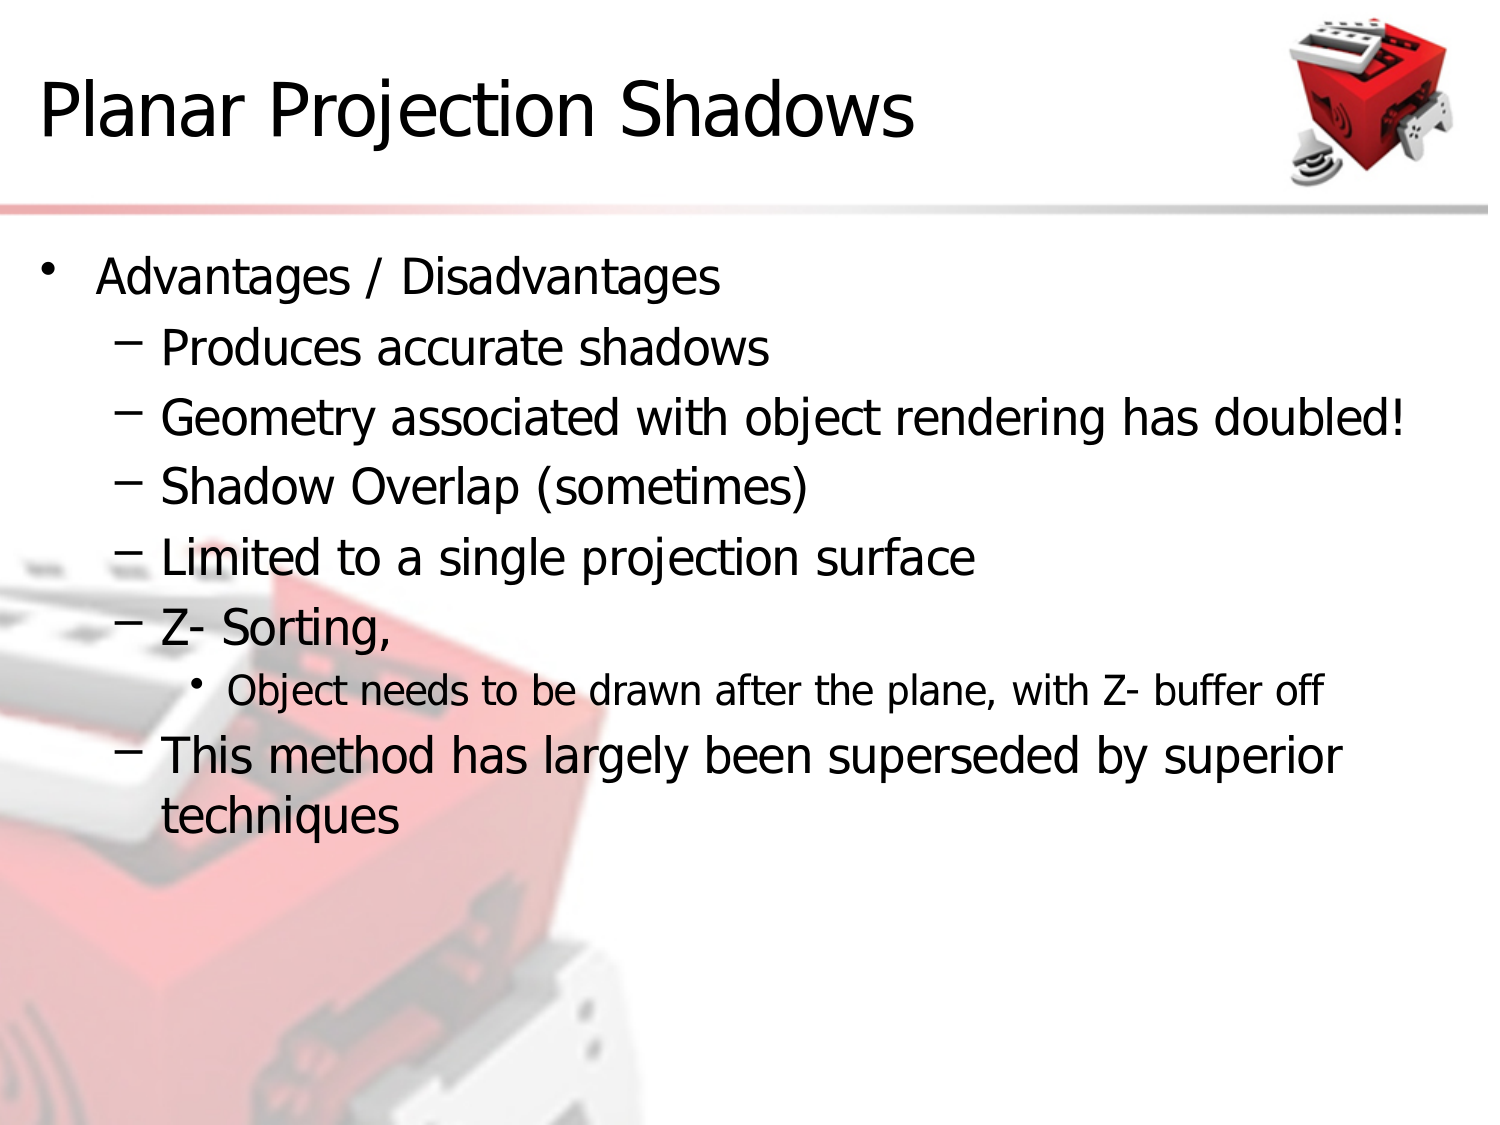

# Planar Projection Shadows
Advantages / Disadvantages
Produces accurate shadows
Geometry associated with object rendering has doubled!
Shadow Overlap (sometimes)
Limited to a single projection surface
Z- Sorting,
Object needs to be drawn after the plane, with Z- buffer off
This method has largely been superseded by superior techniques